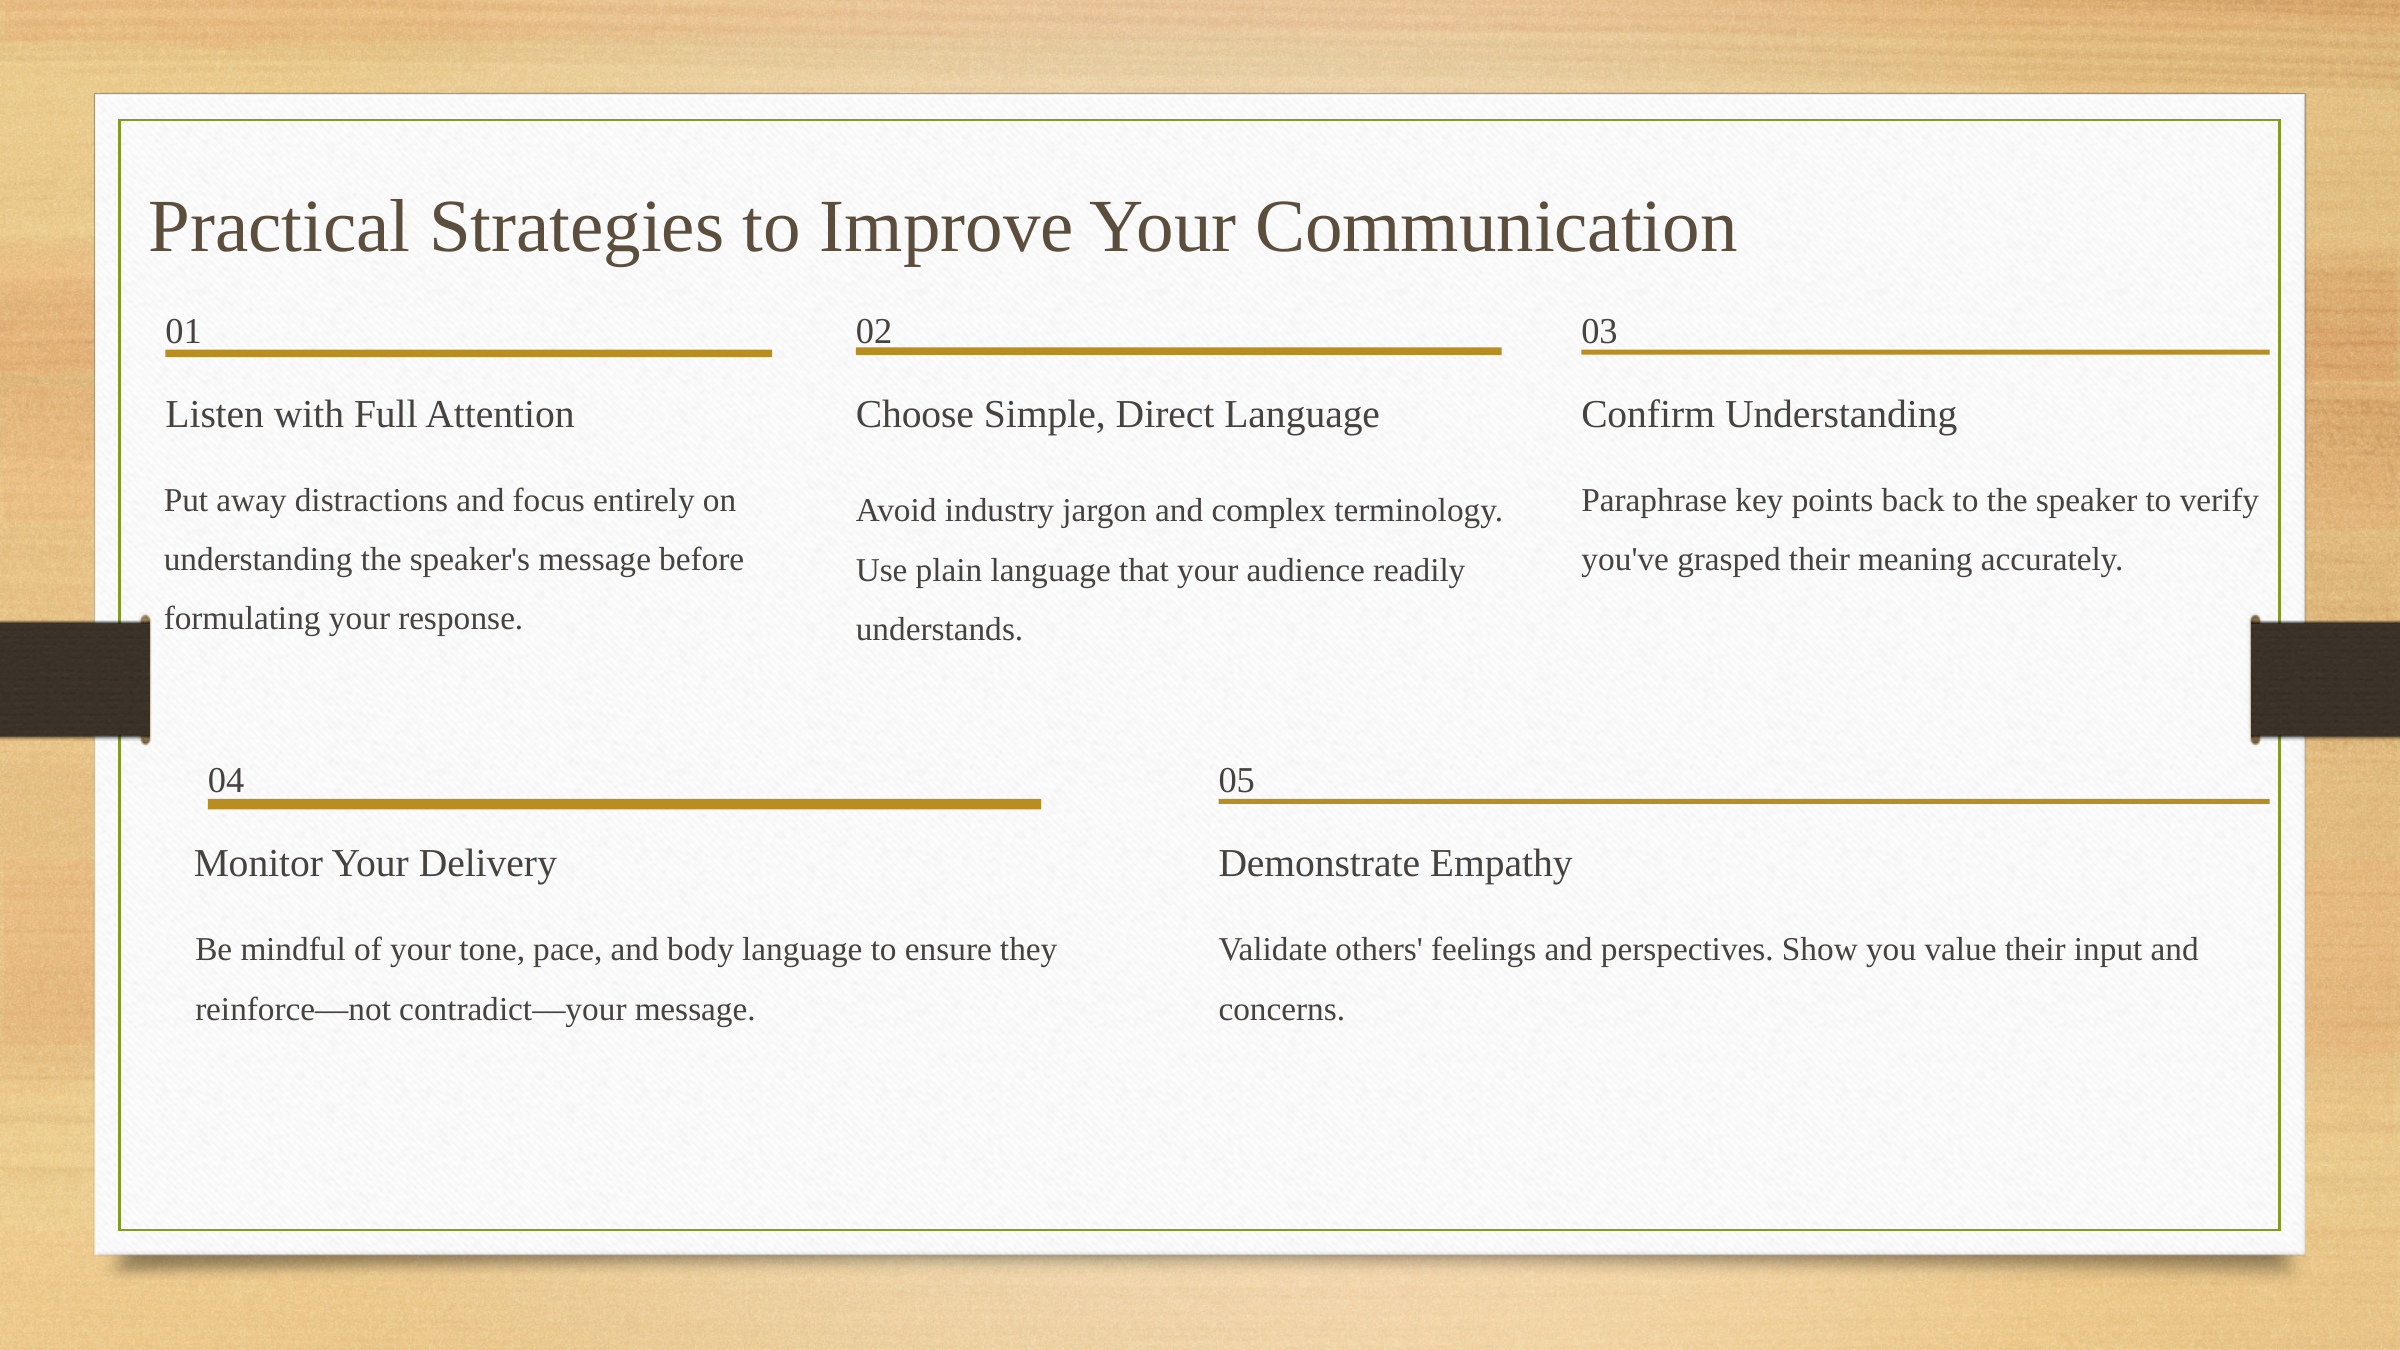

Practical Strategies to Improve Your Communication
01
02
03

Listen with Full Attention
Choose Simple, Direct Language
Confirm Understanding
Put away distractions and focus entirely on understanding the speaker's message before formulating your response.
Paraphrase key points back to the speaker to verify you've grasped their meaning accurately.
Avoid industry jargon and complex terminology. Use plain language that your audience readily understands.
04
05

Monitor Your Delivery
Demonstrate Empathy
Be mindful of your tone, pace, and body language to ensure they
reinforce—not contradict—your message.
Validate others' feelings and perspectives. Show you value their input and concerns.